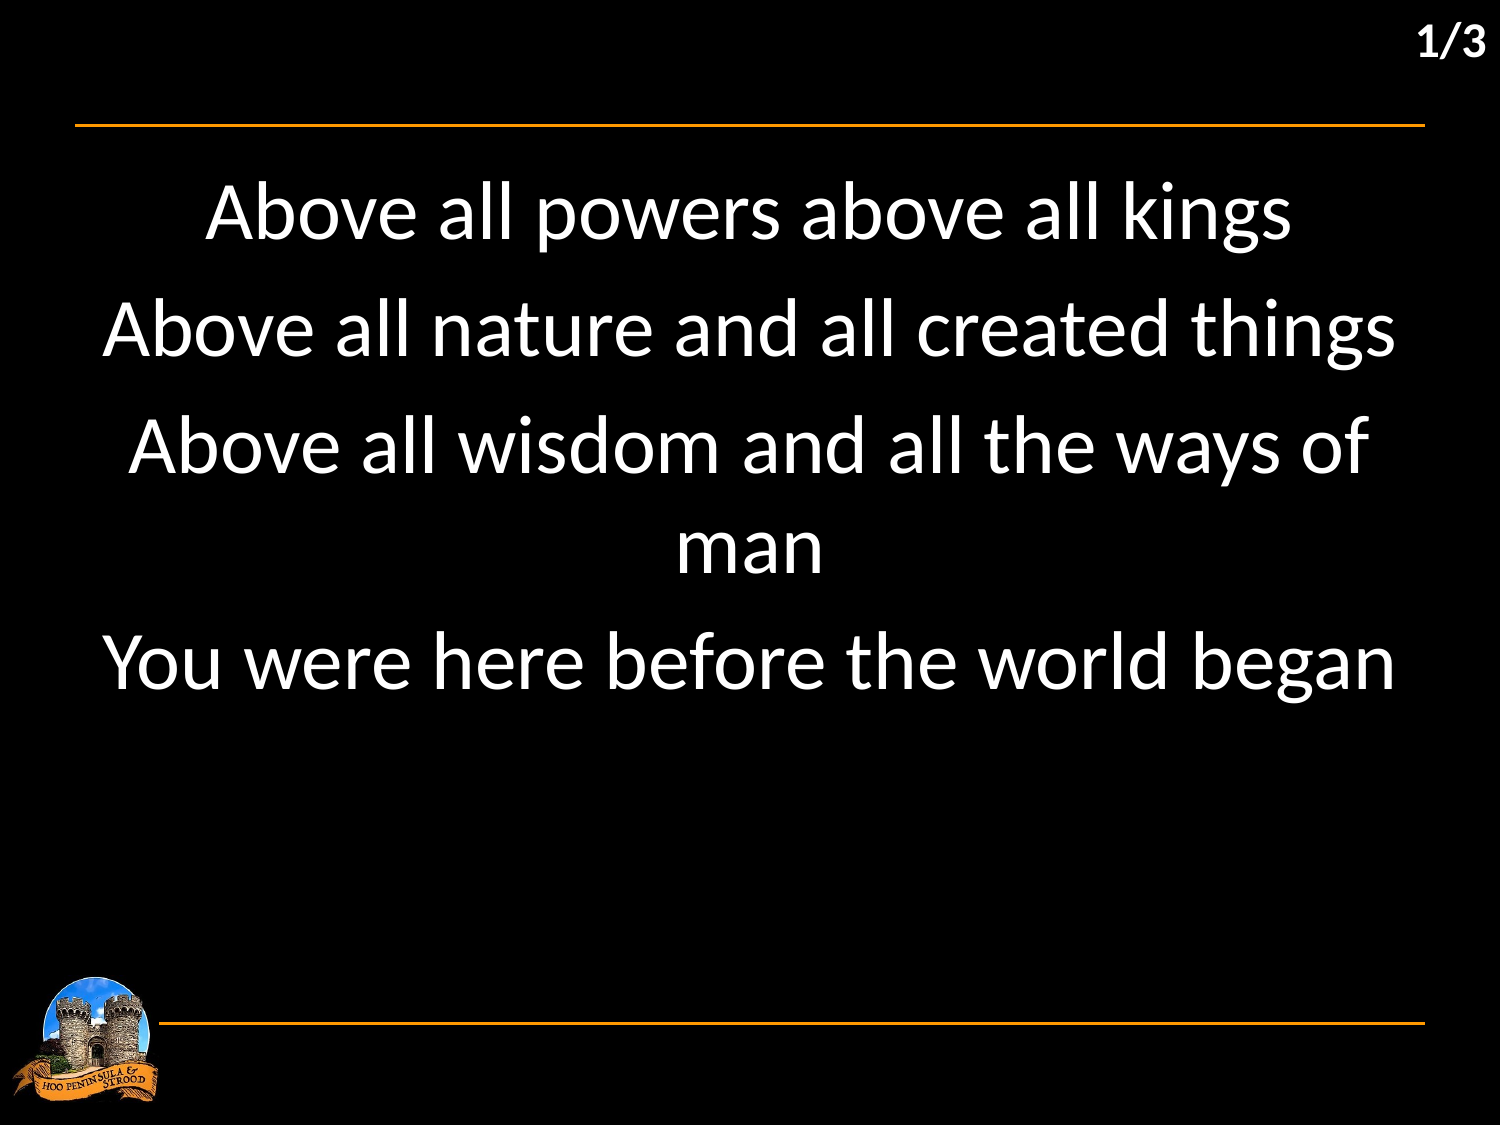

1/3
Above all powers above all kings
Above all nature and all created things
Above all wisdom and all the ways of man
You were here before the world began